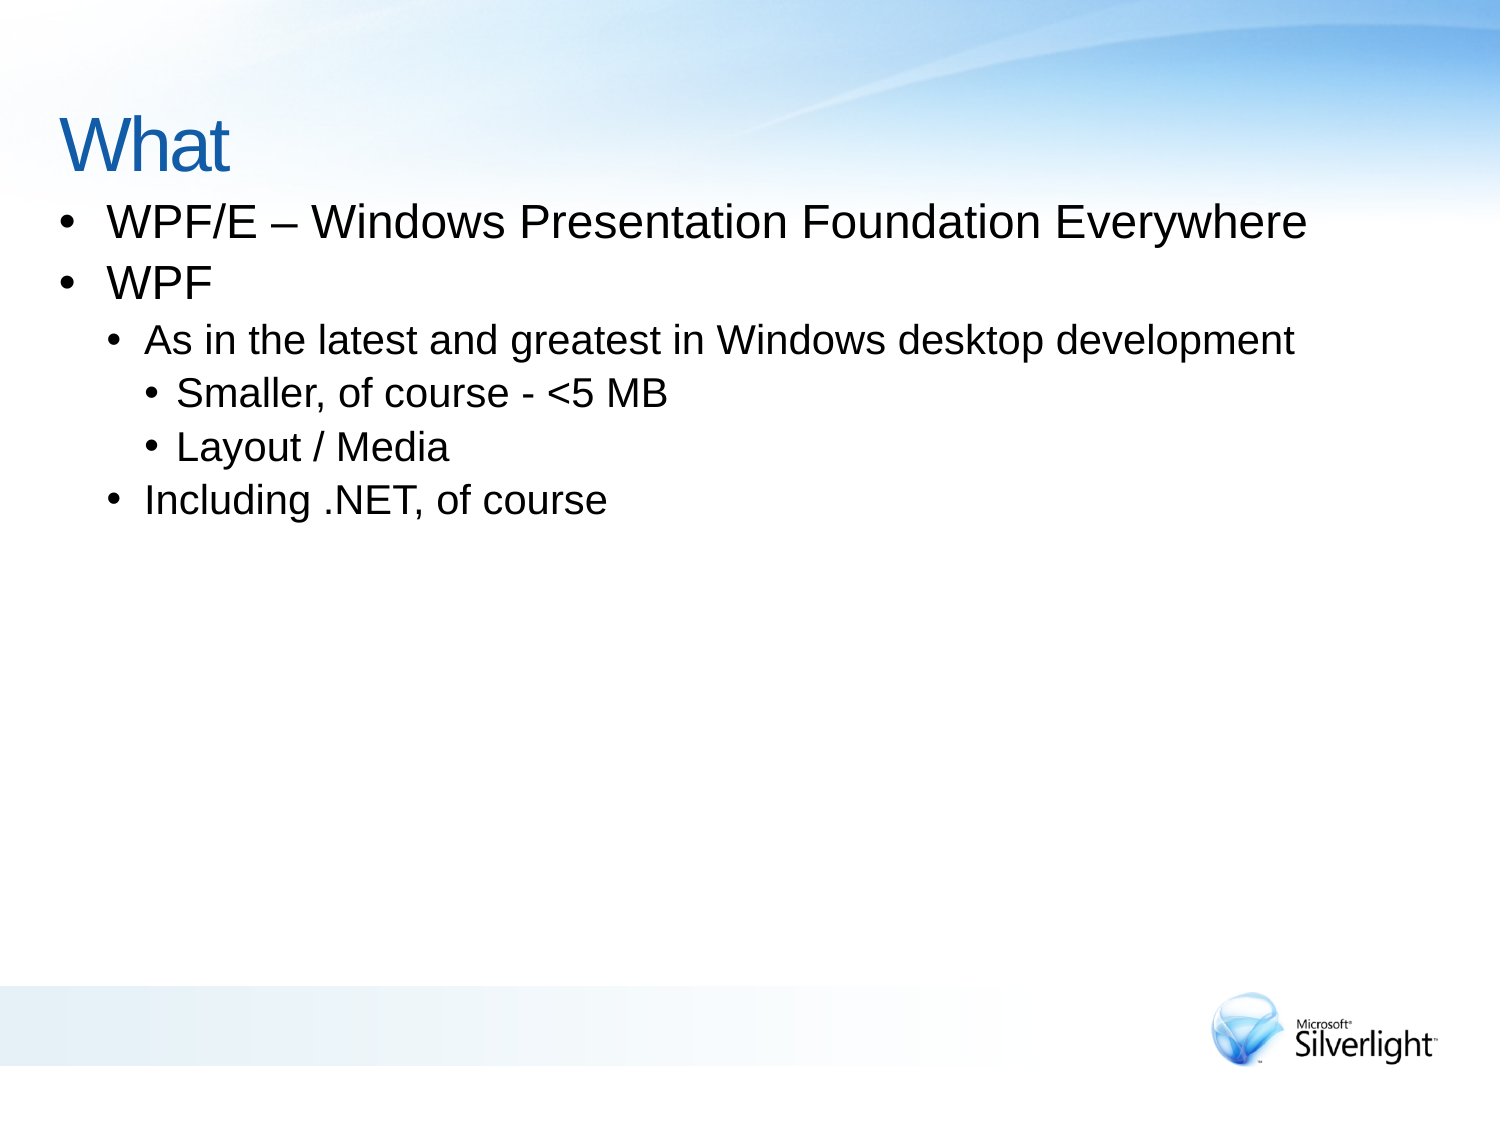

# What
WPF/E – Windows Presentation Foundation Everywhere
WPF
As in the latest and greatest in Windows desktop development
Smaller, of course - <5 MB
Layout / Media
Including .NET, of course